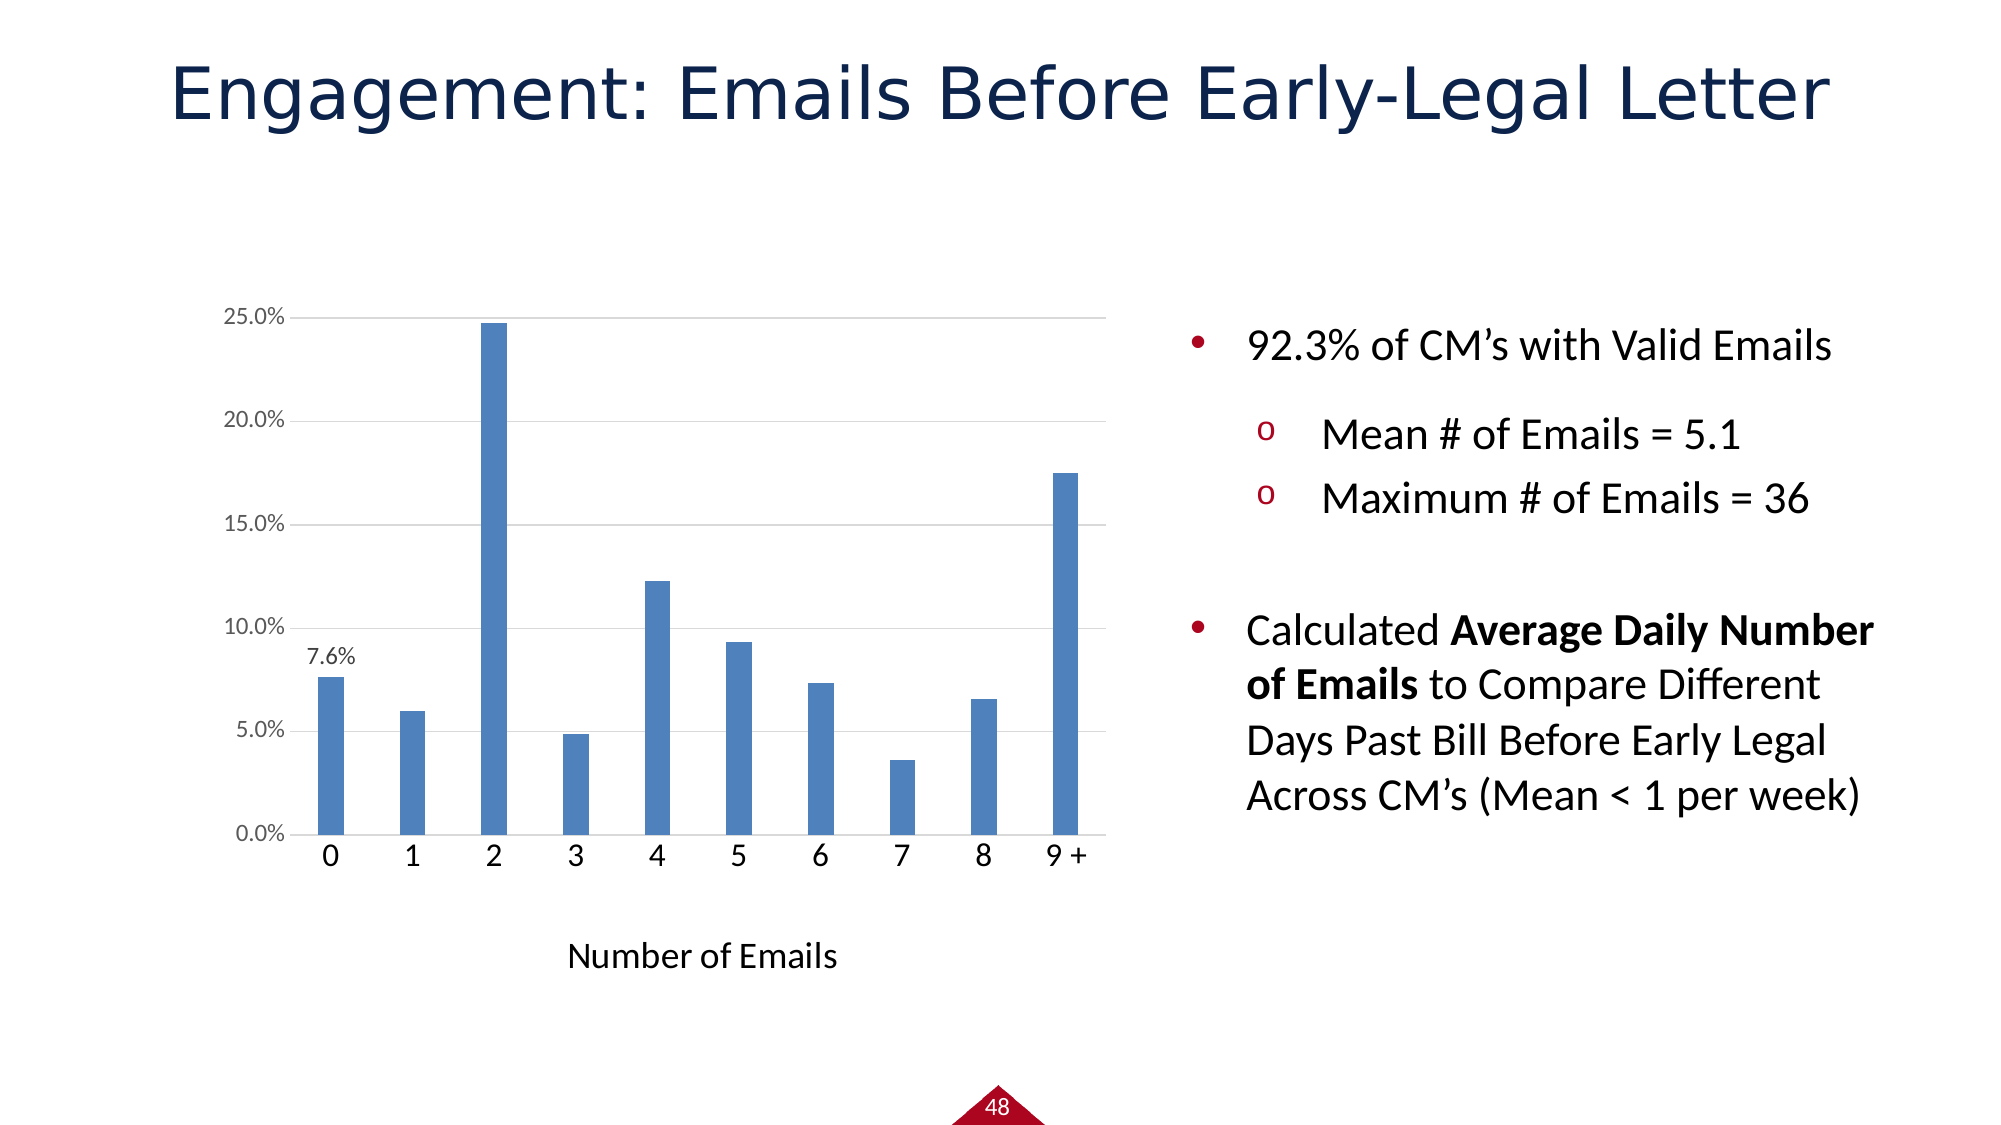

# Engagement: Emails Before Early-Legal Letter

### Chart

| Category | Series 1 |
|---|---|
| 0 | 0.0765 |
| 1 | 0.059800000000000006 |
| 2 | 0.2475 |
| 3 | 0.0487 |
| 4 | 0.1231 |
| 5 | 0.09359999999999999 |
| 6 | 0.0736 |
| 7 | 0.0362 |
| 8 | 0.0658 |
| 9 + | 0.17509999999999998 |
92.3% of CM’s with Valid Emails
Mean # of Emails = 5.1
Maximum # of Emails = 36

Calculated Average Daily Number of Emails to Compare Different Days Past Bill Before Early Legal Across CM’s (Mean < 1 per week)
48